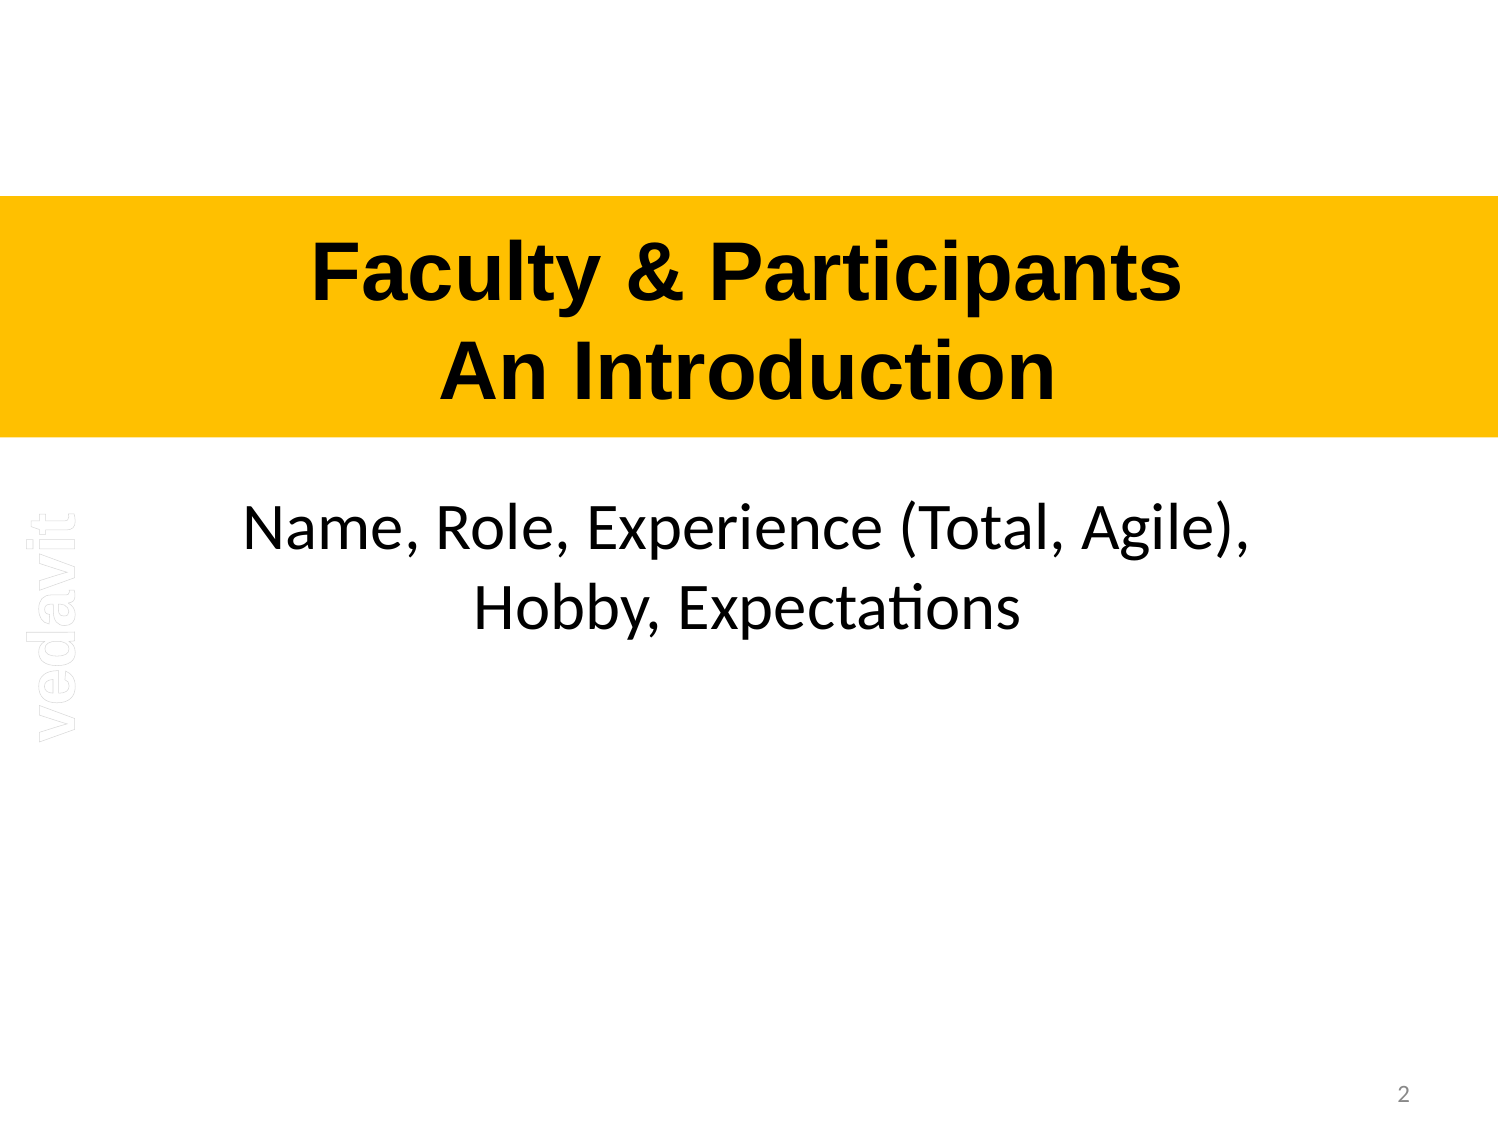

# Faculty & Participants An Introduction
Name, Role, Experience (Total, Agile), Hobby, Expectations
2